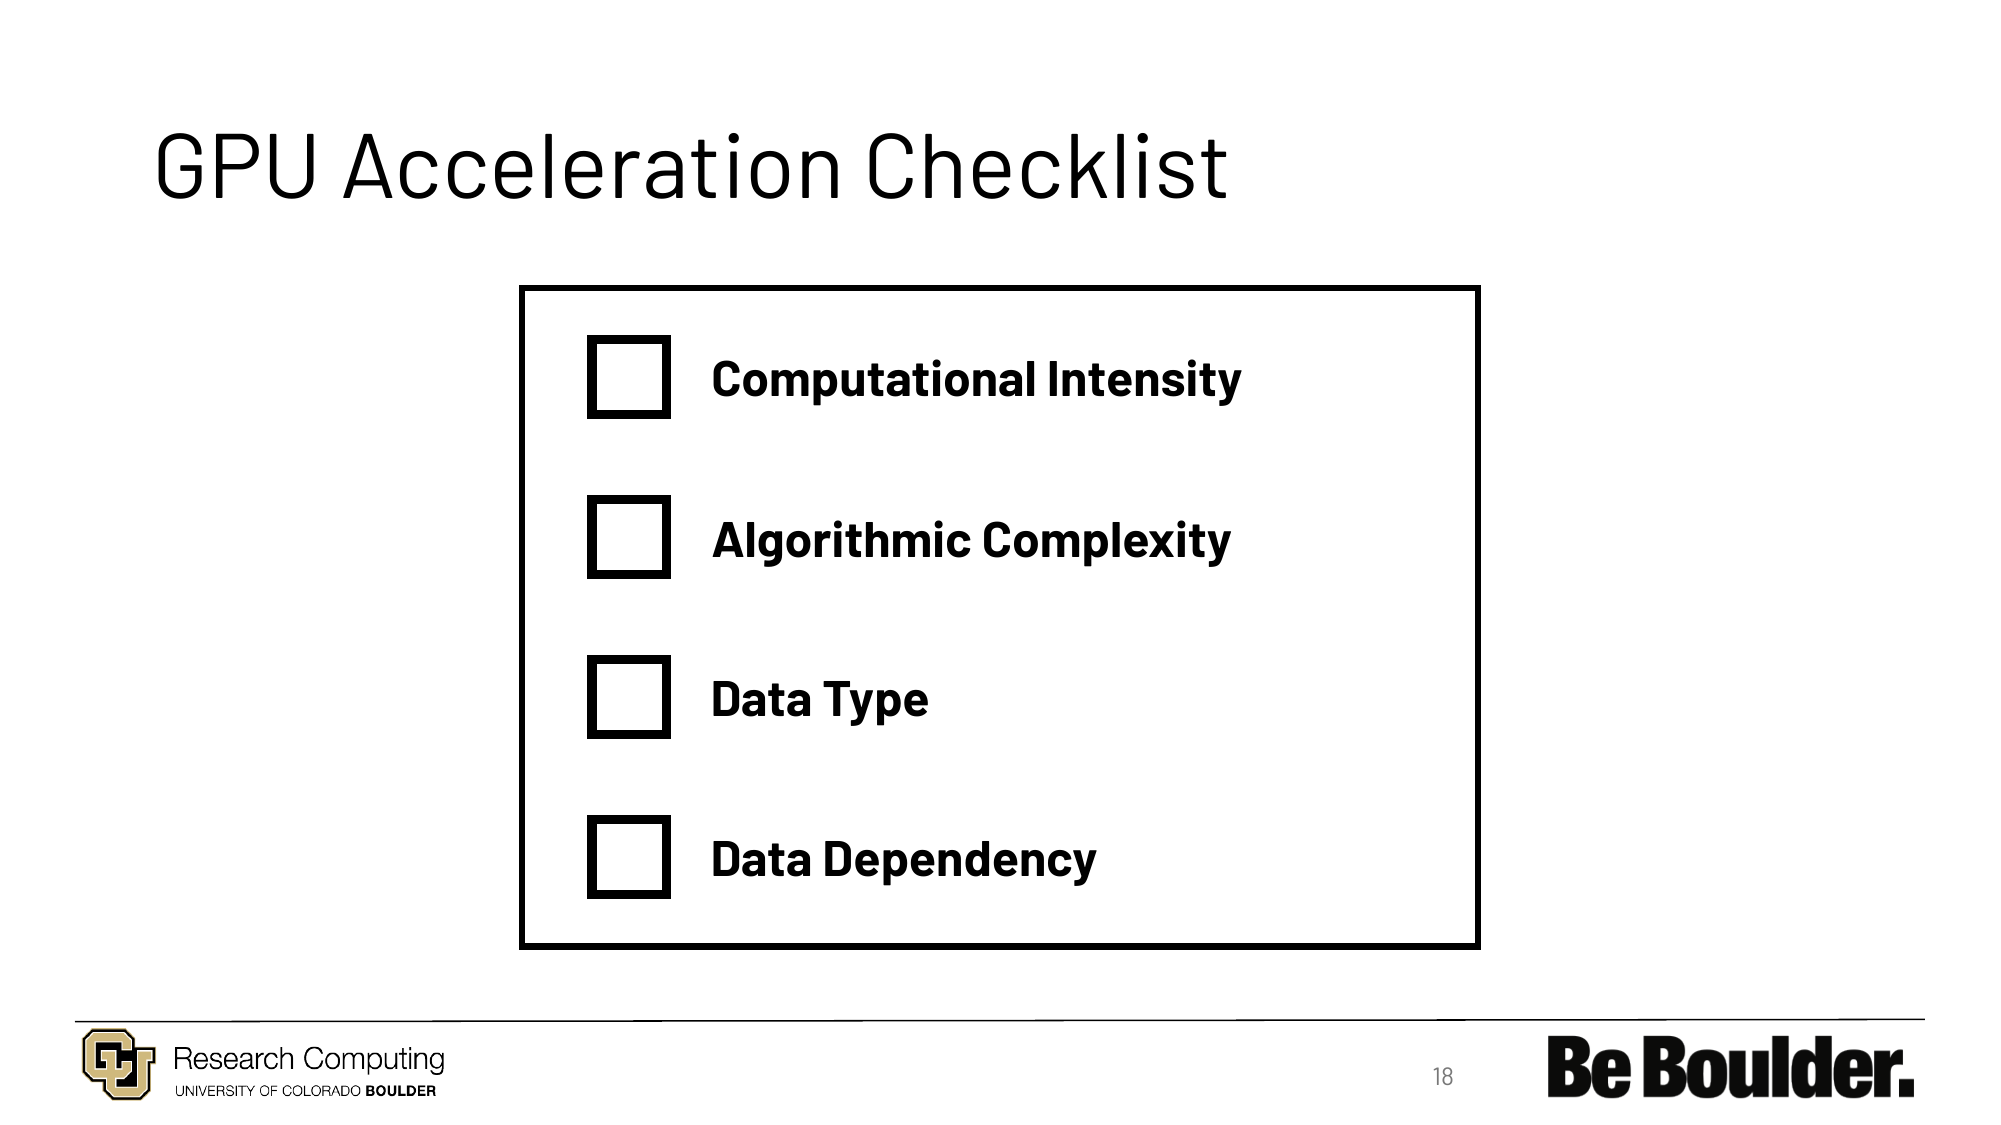

# GPU Acceleration Checklist

Computational Intensity

Algorithmic Complexity
Data Type
Data Dependency
18